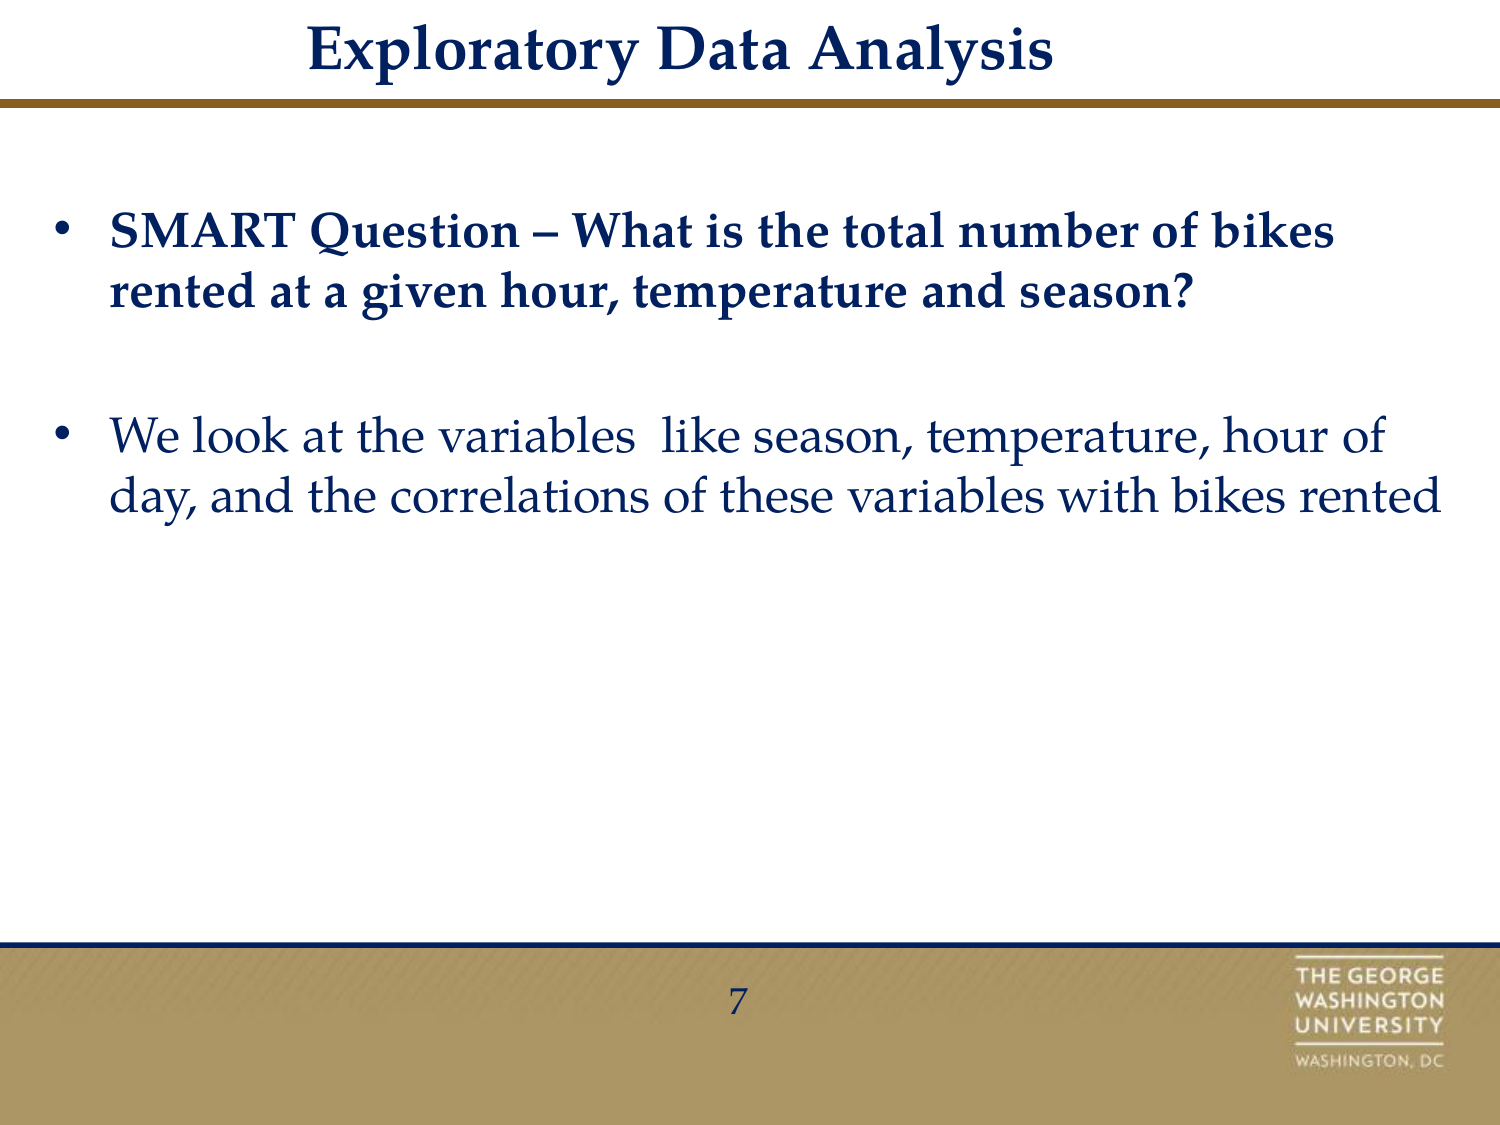

# Exploratory Data Analysis

SMART Question – What is the total number of bikes rented at a given hour, temperature and season?

We look at the variables  like season, temperature, hour of day, and the correlations of these variables with bikes rented